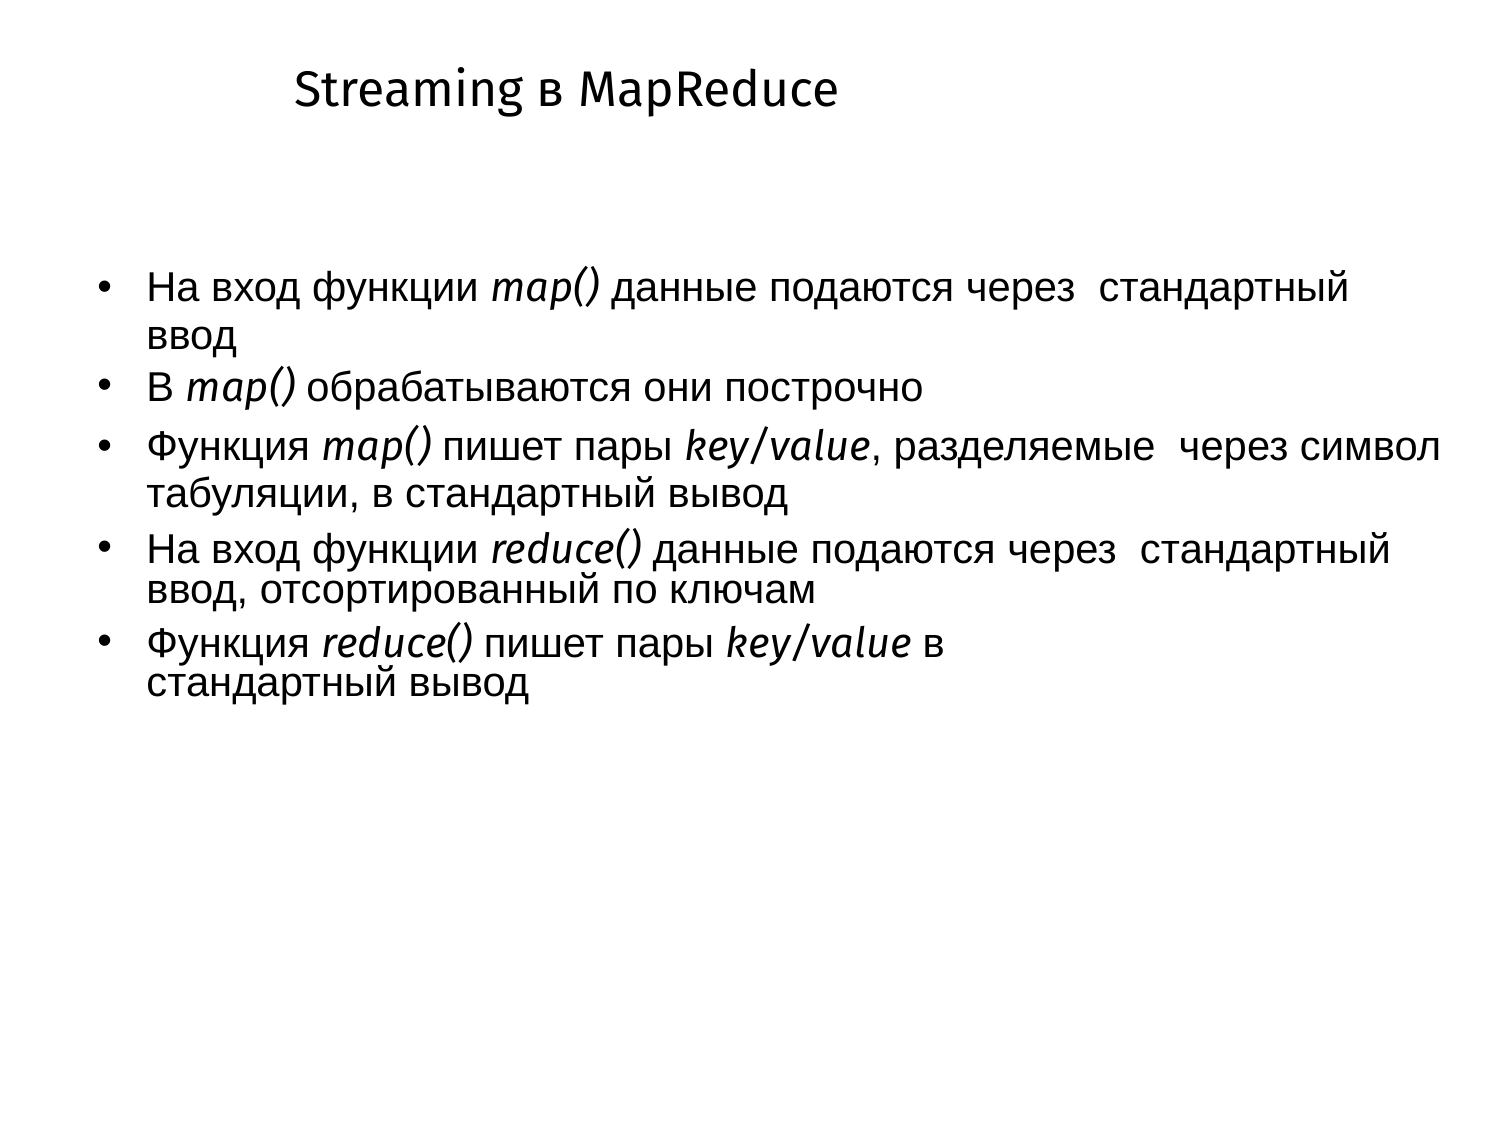

# Streaming в MapReduce
На вход функции map() данные подаются через  стандартный ввод
В map() обрабатываются они построчно
Функция map() пишет пары key/value, разделяемые  через символ табуляции, в стандартный вывод
На вход функции reduce() данные подаются через  стандартный ввод, отсортированный по ключам
Функция reduce() пишет пары key/value в  стандартный вывод